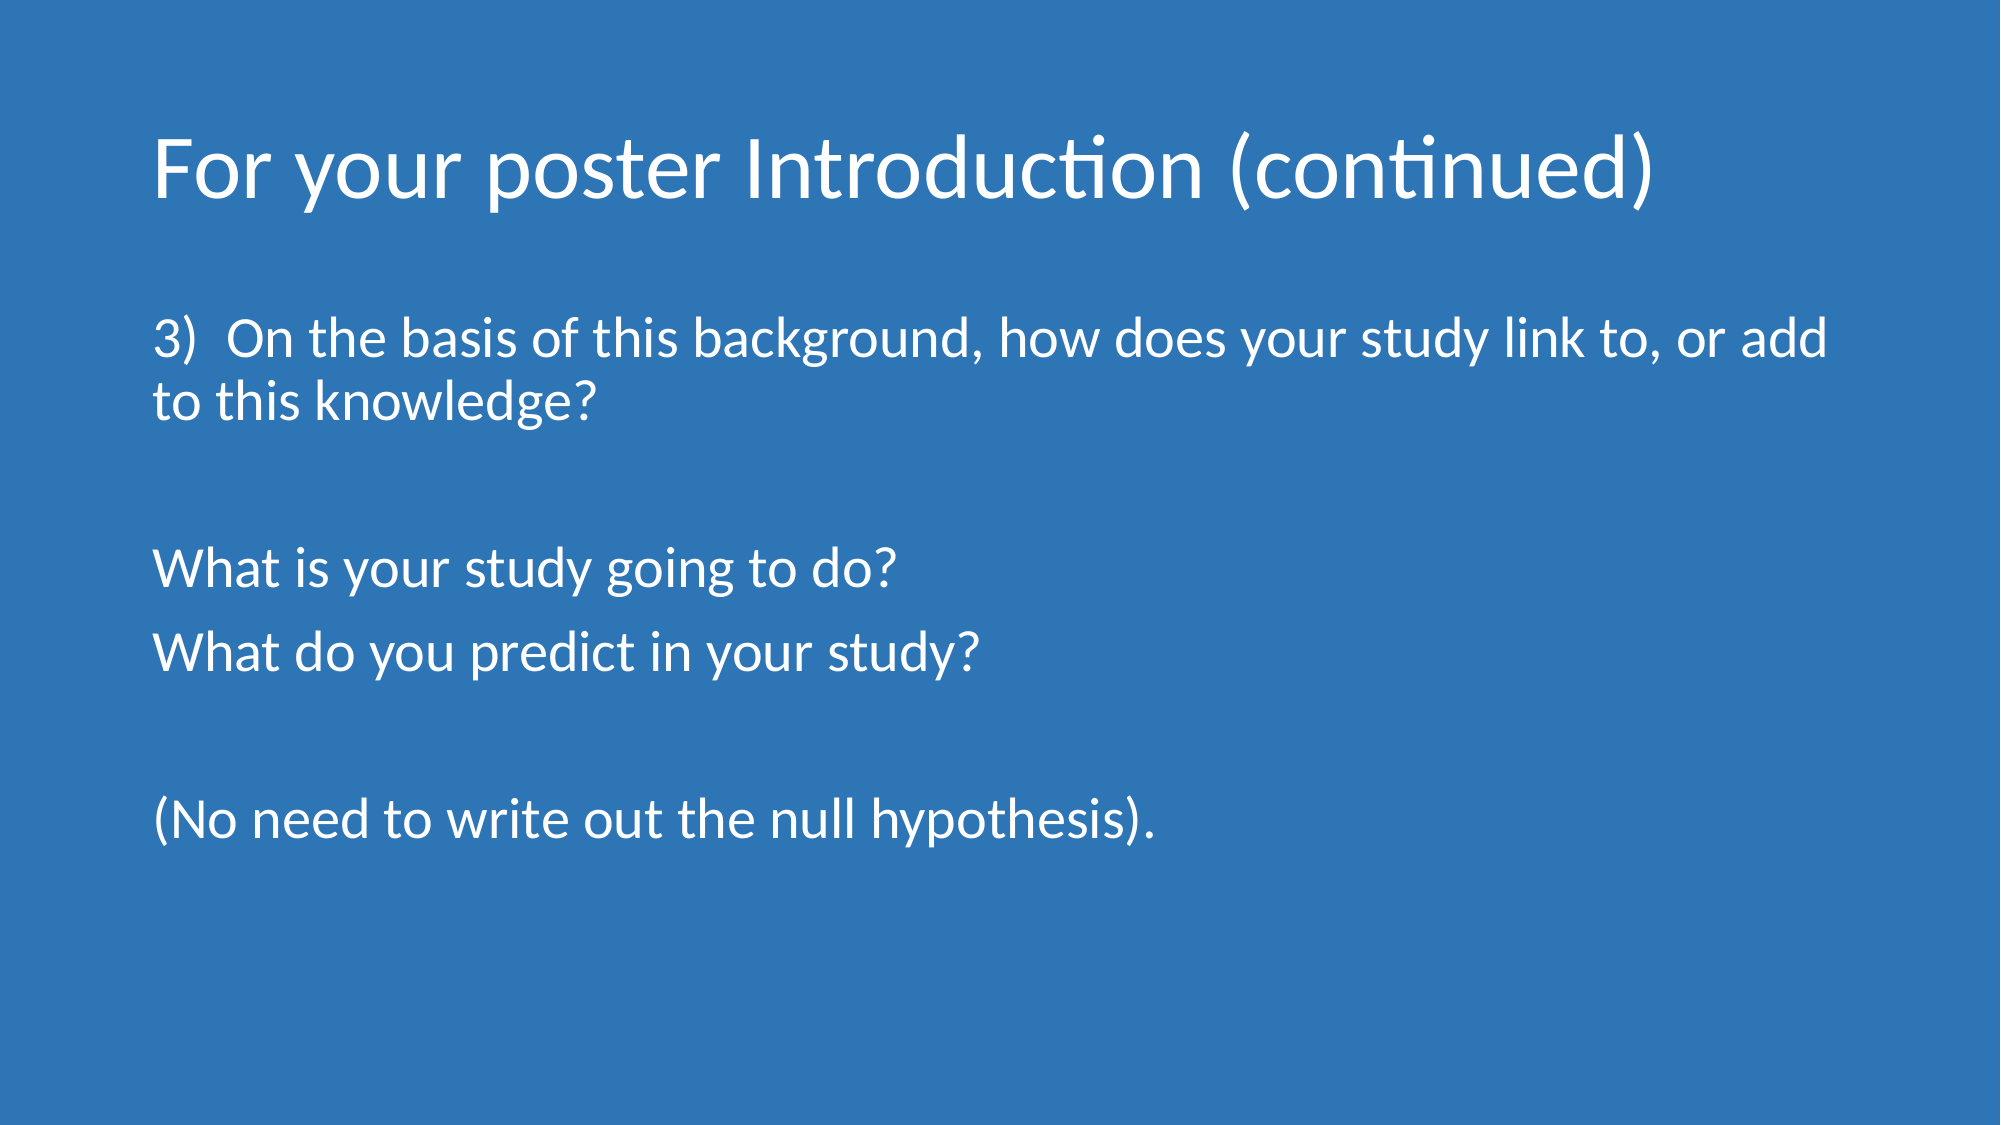

# For your poster Introduction (continued)
3)  On the basis of this background, how does your study link to, or add to this knowledge?

What is your study going to do?
What do you predict in your study?

(No need to write out the null hypothesis).